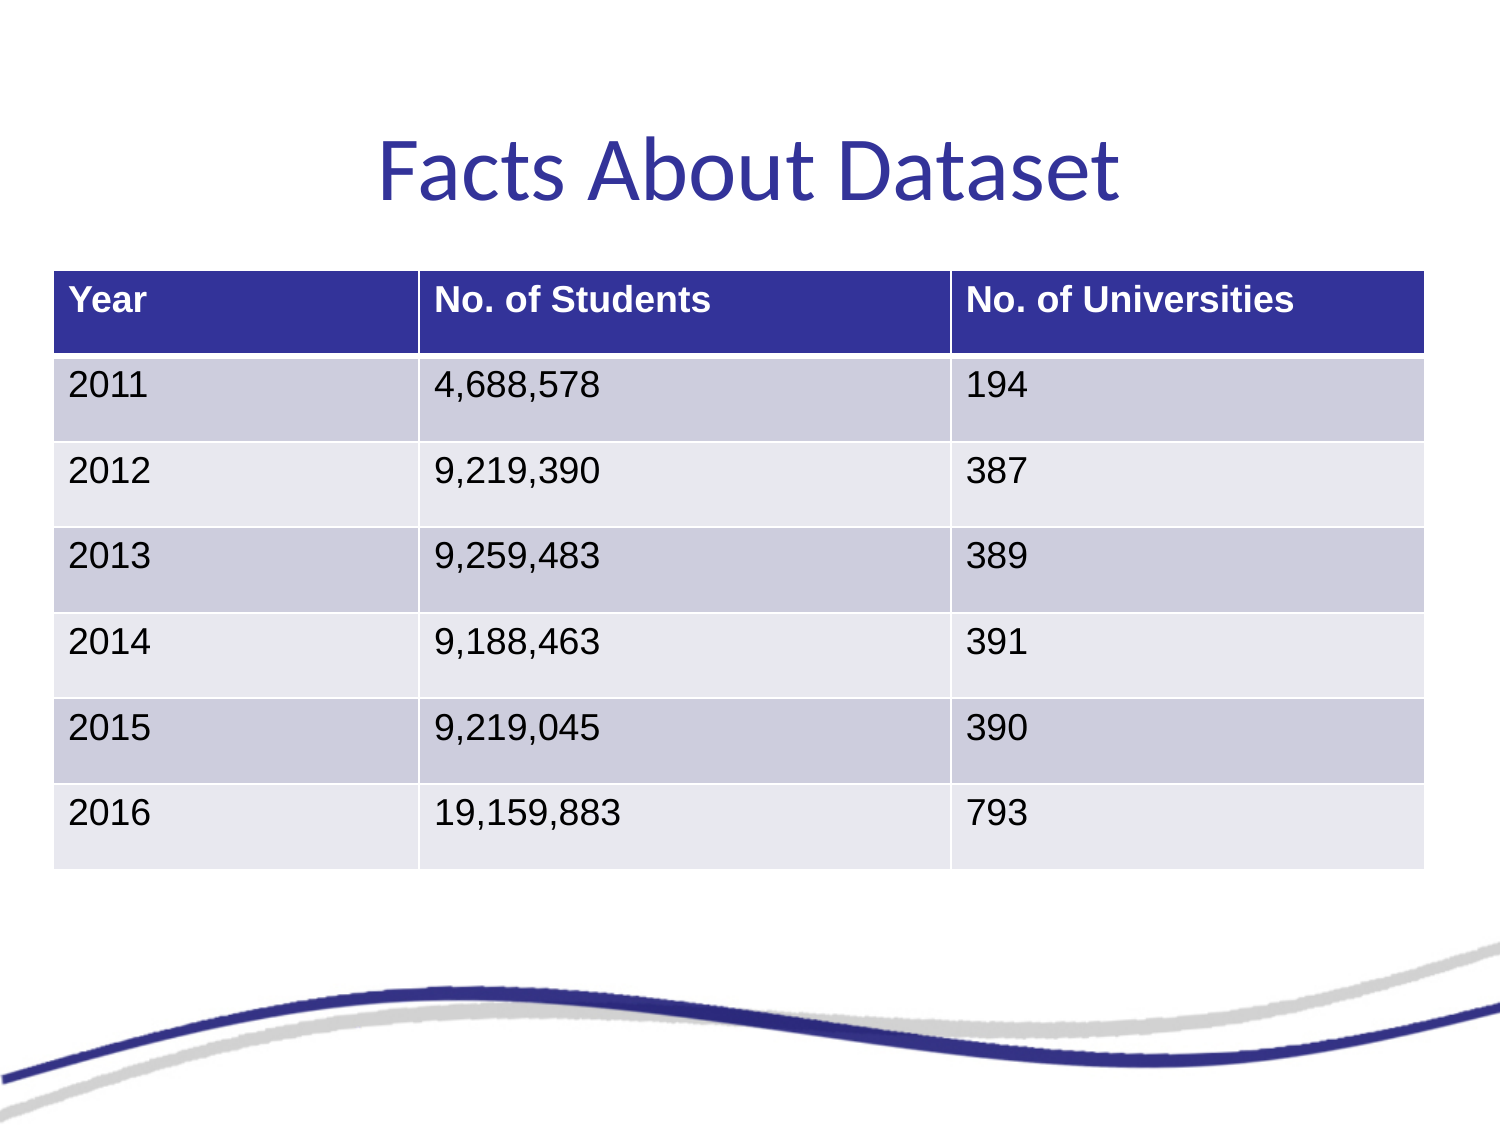

# Facts About Dataset
| Year | No. of Students | No. of Universities |
| --- | --- | --- |
| 2011 | 4,688,578 | 194 |
| 2012 | 9,219,390 | 387 |
| 2013 | 9,259,483 | 389 |
| 2014 | 9,188,463 | 391 |
| 2015 | 9,219,045 | 390 |
| 2016 | 19,159,883 | 793 |